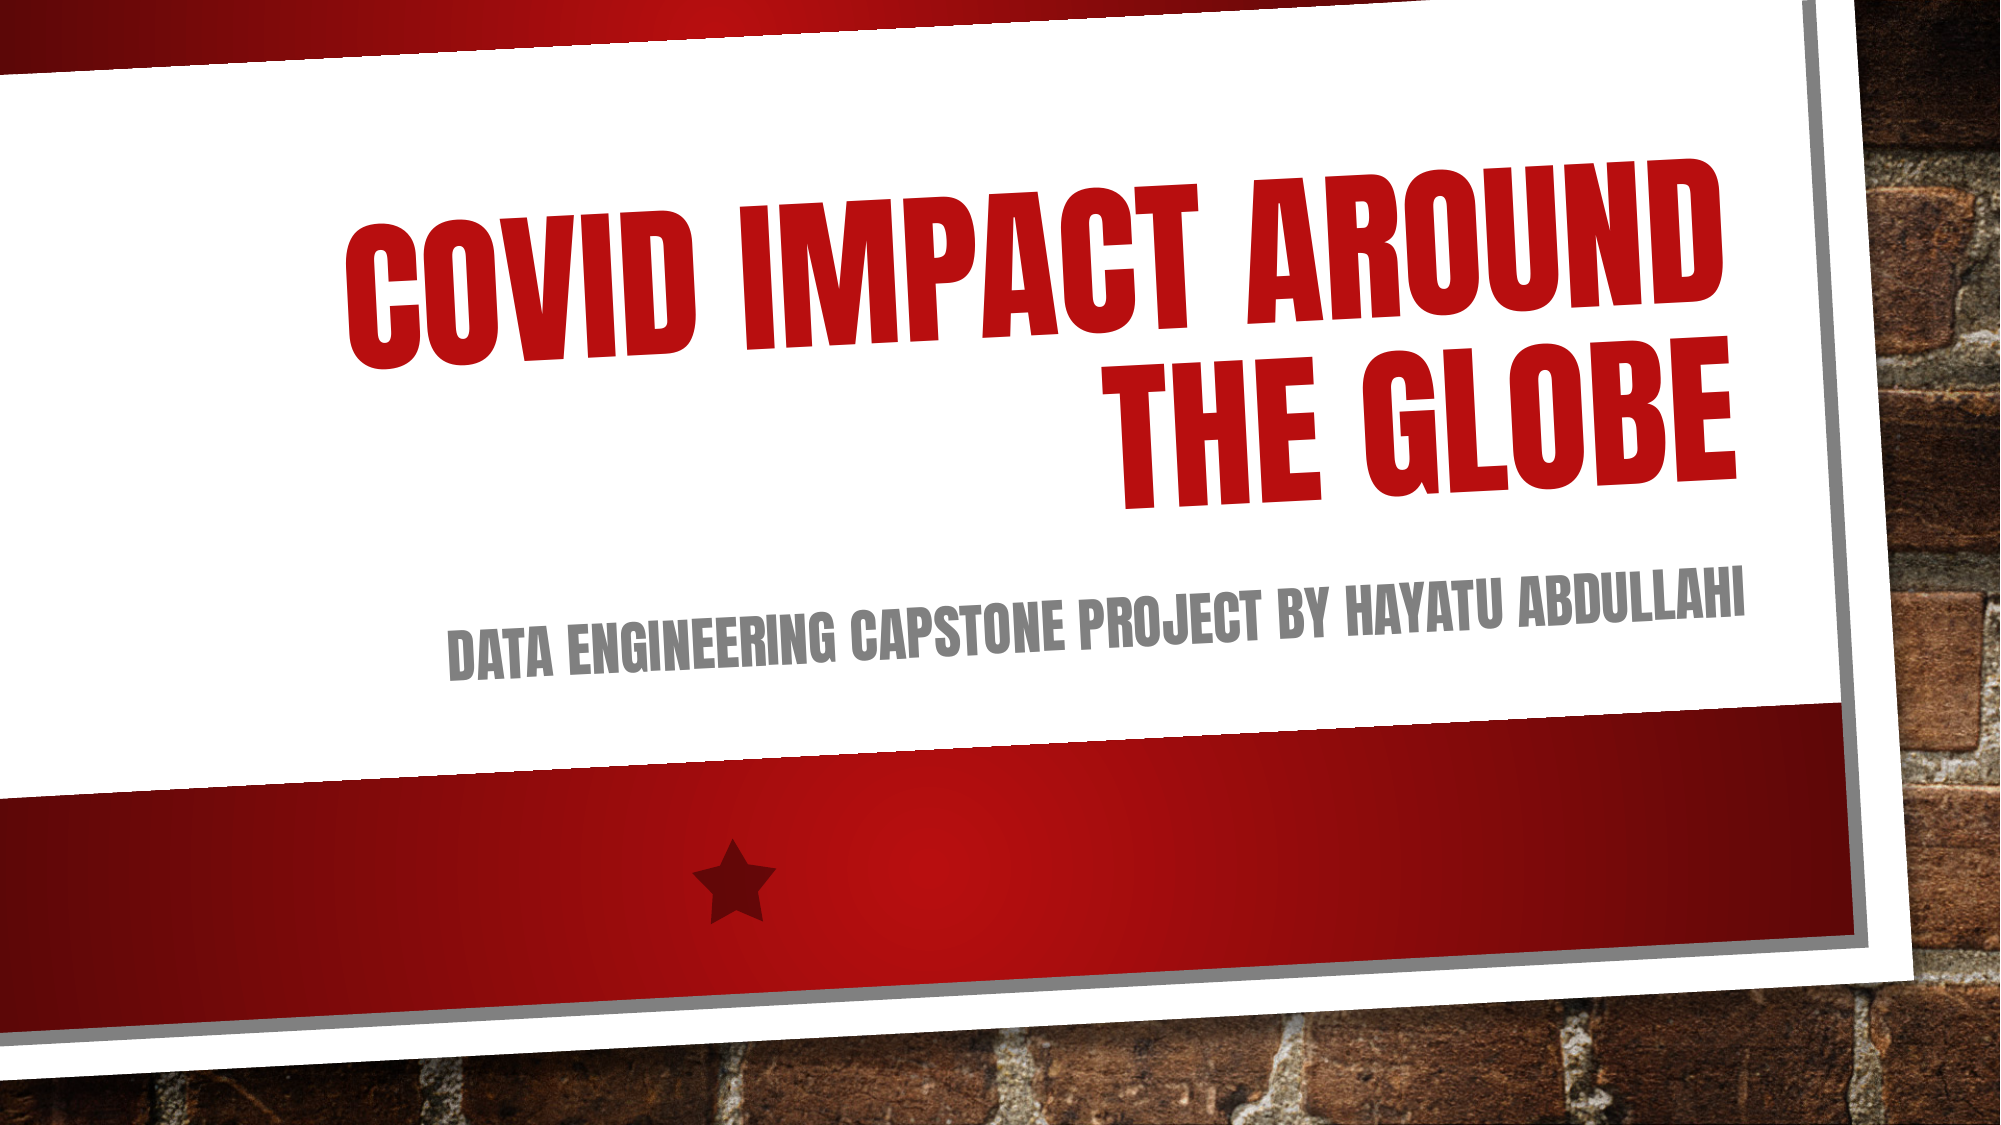

# COVID IMPACT AROUND THE GLOBE
DATA ENGINEERING CAPSTONE PROJECT BY Hayatu abdullahi